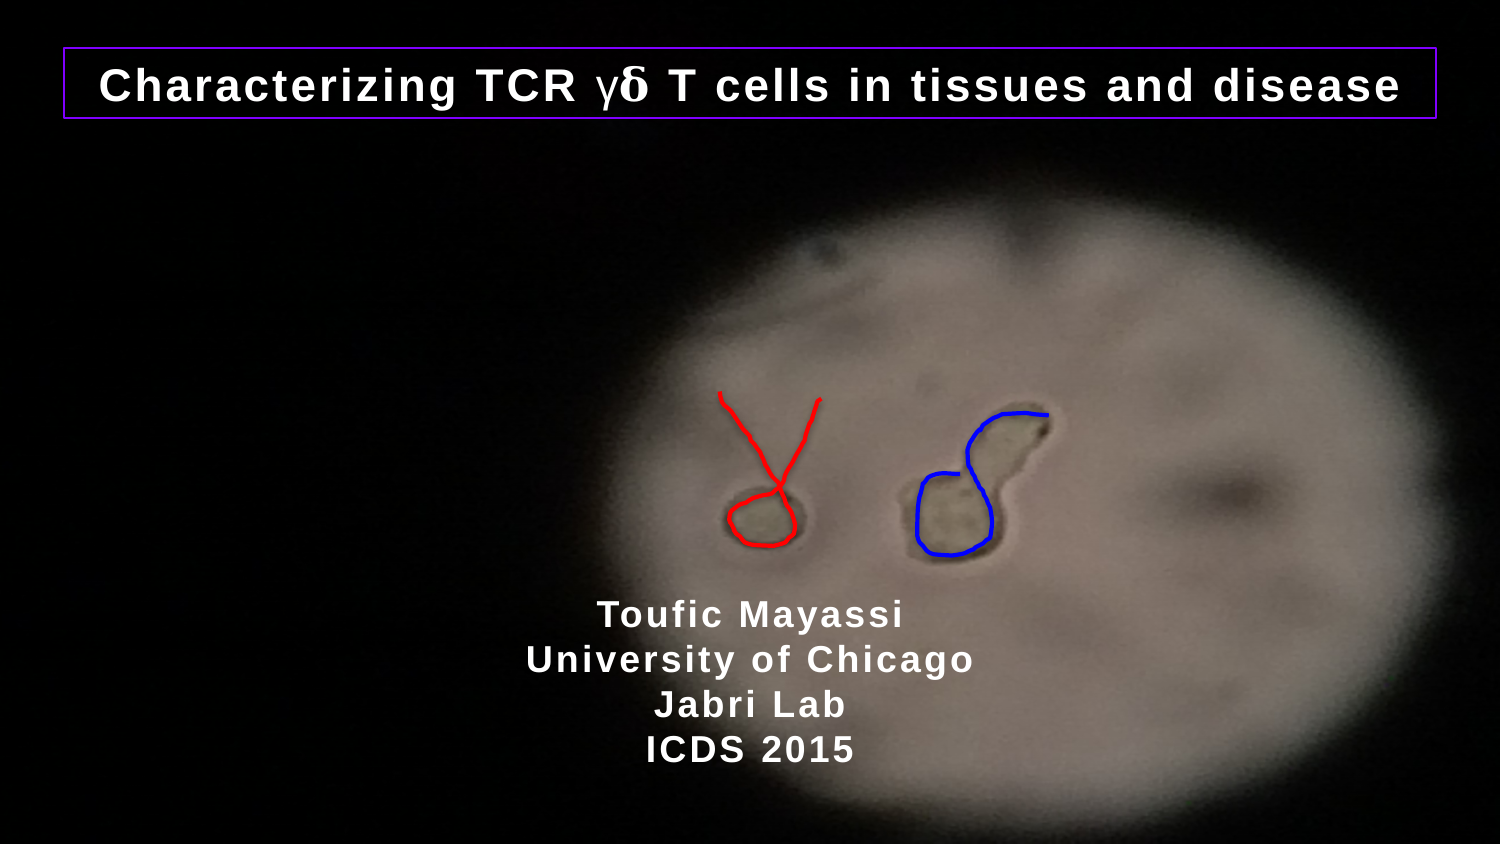

Characterizing TCR γ𝛅 T cells in tissues and disease

Toufic Mayassi
University of Chicago
Jabri Lab
ICDS 2015